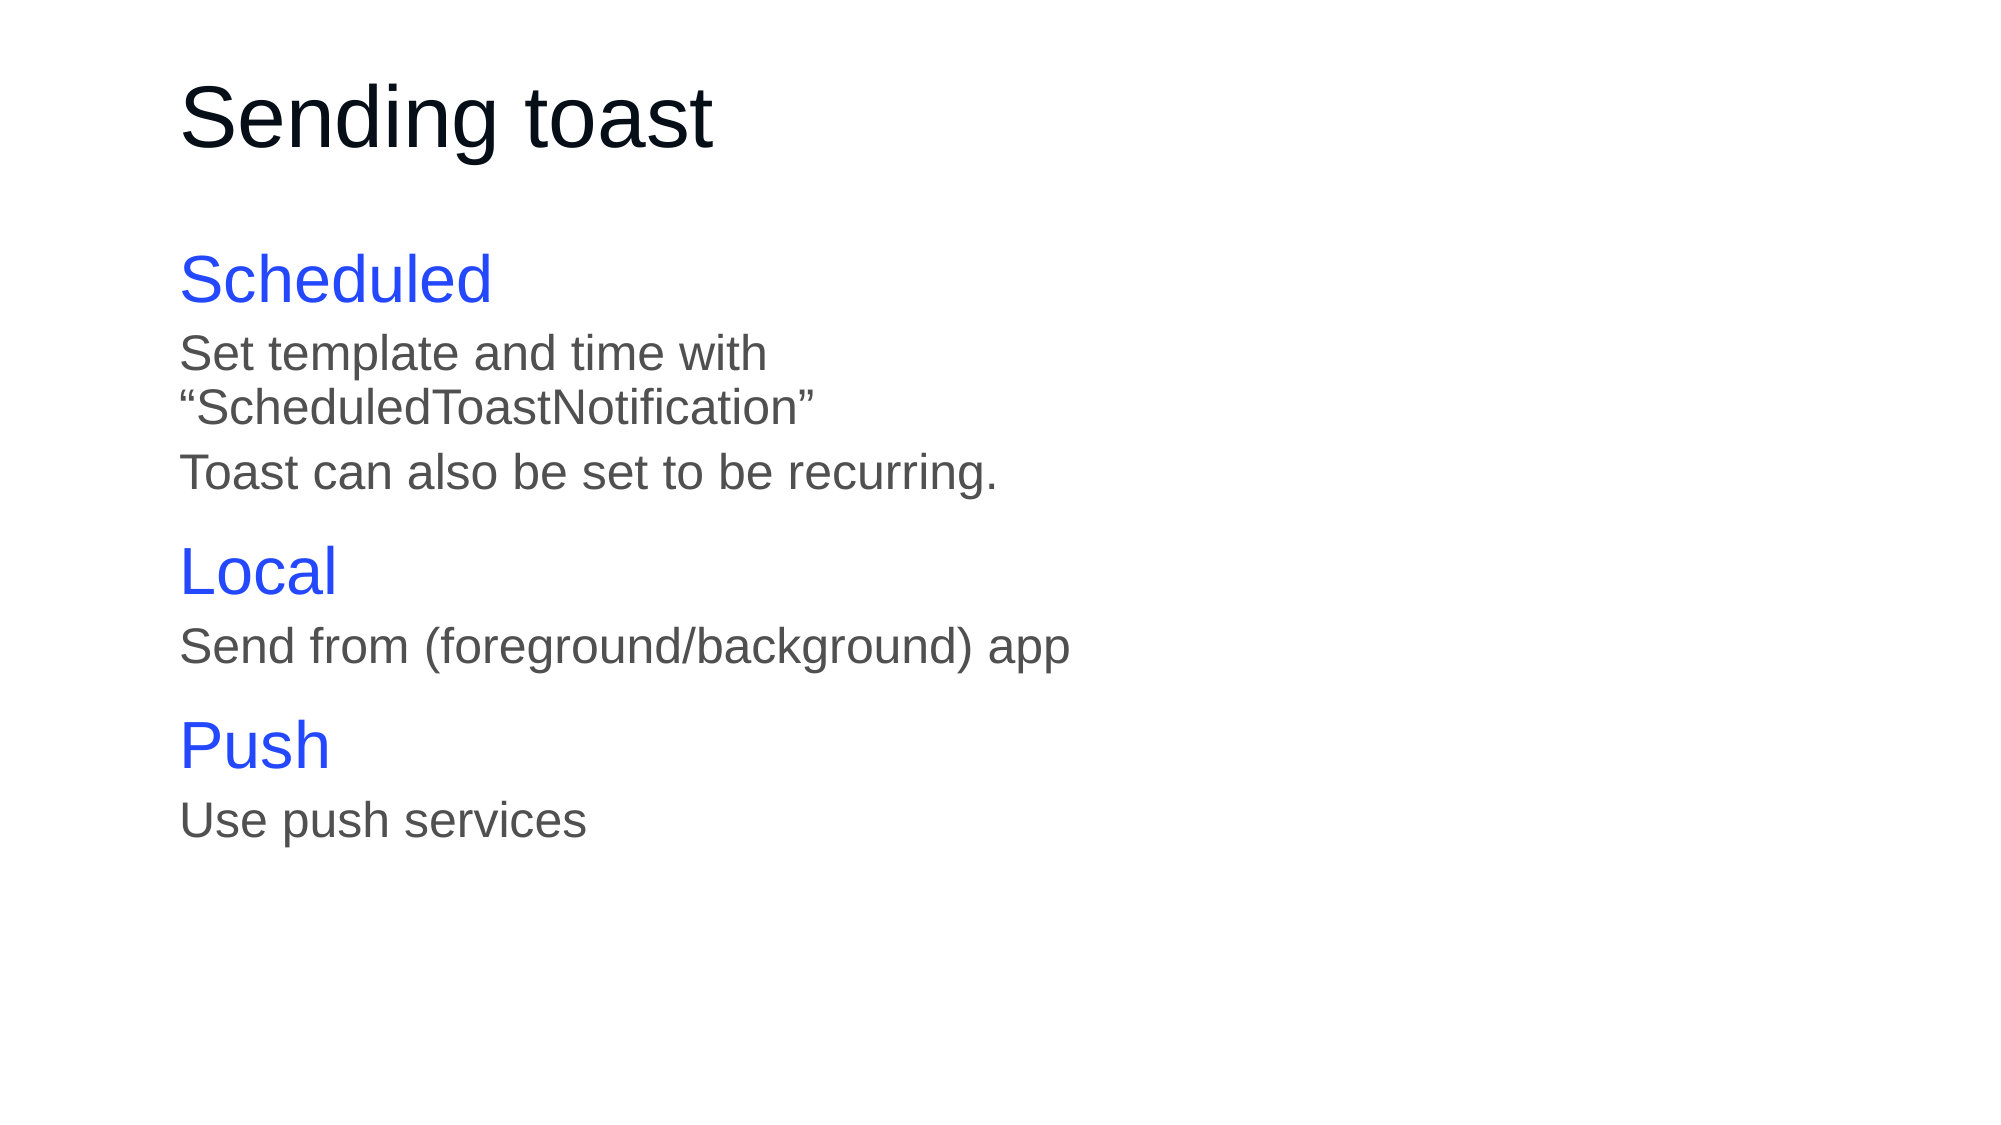

# Sending toast
Scheduled
Set template and time with
“ScheduledToastNotification”
Toast can also be set to be recurring.
Local
Send from (foreground/background) app
Push
Use push services